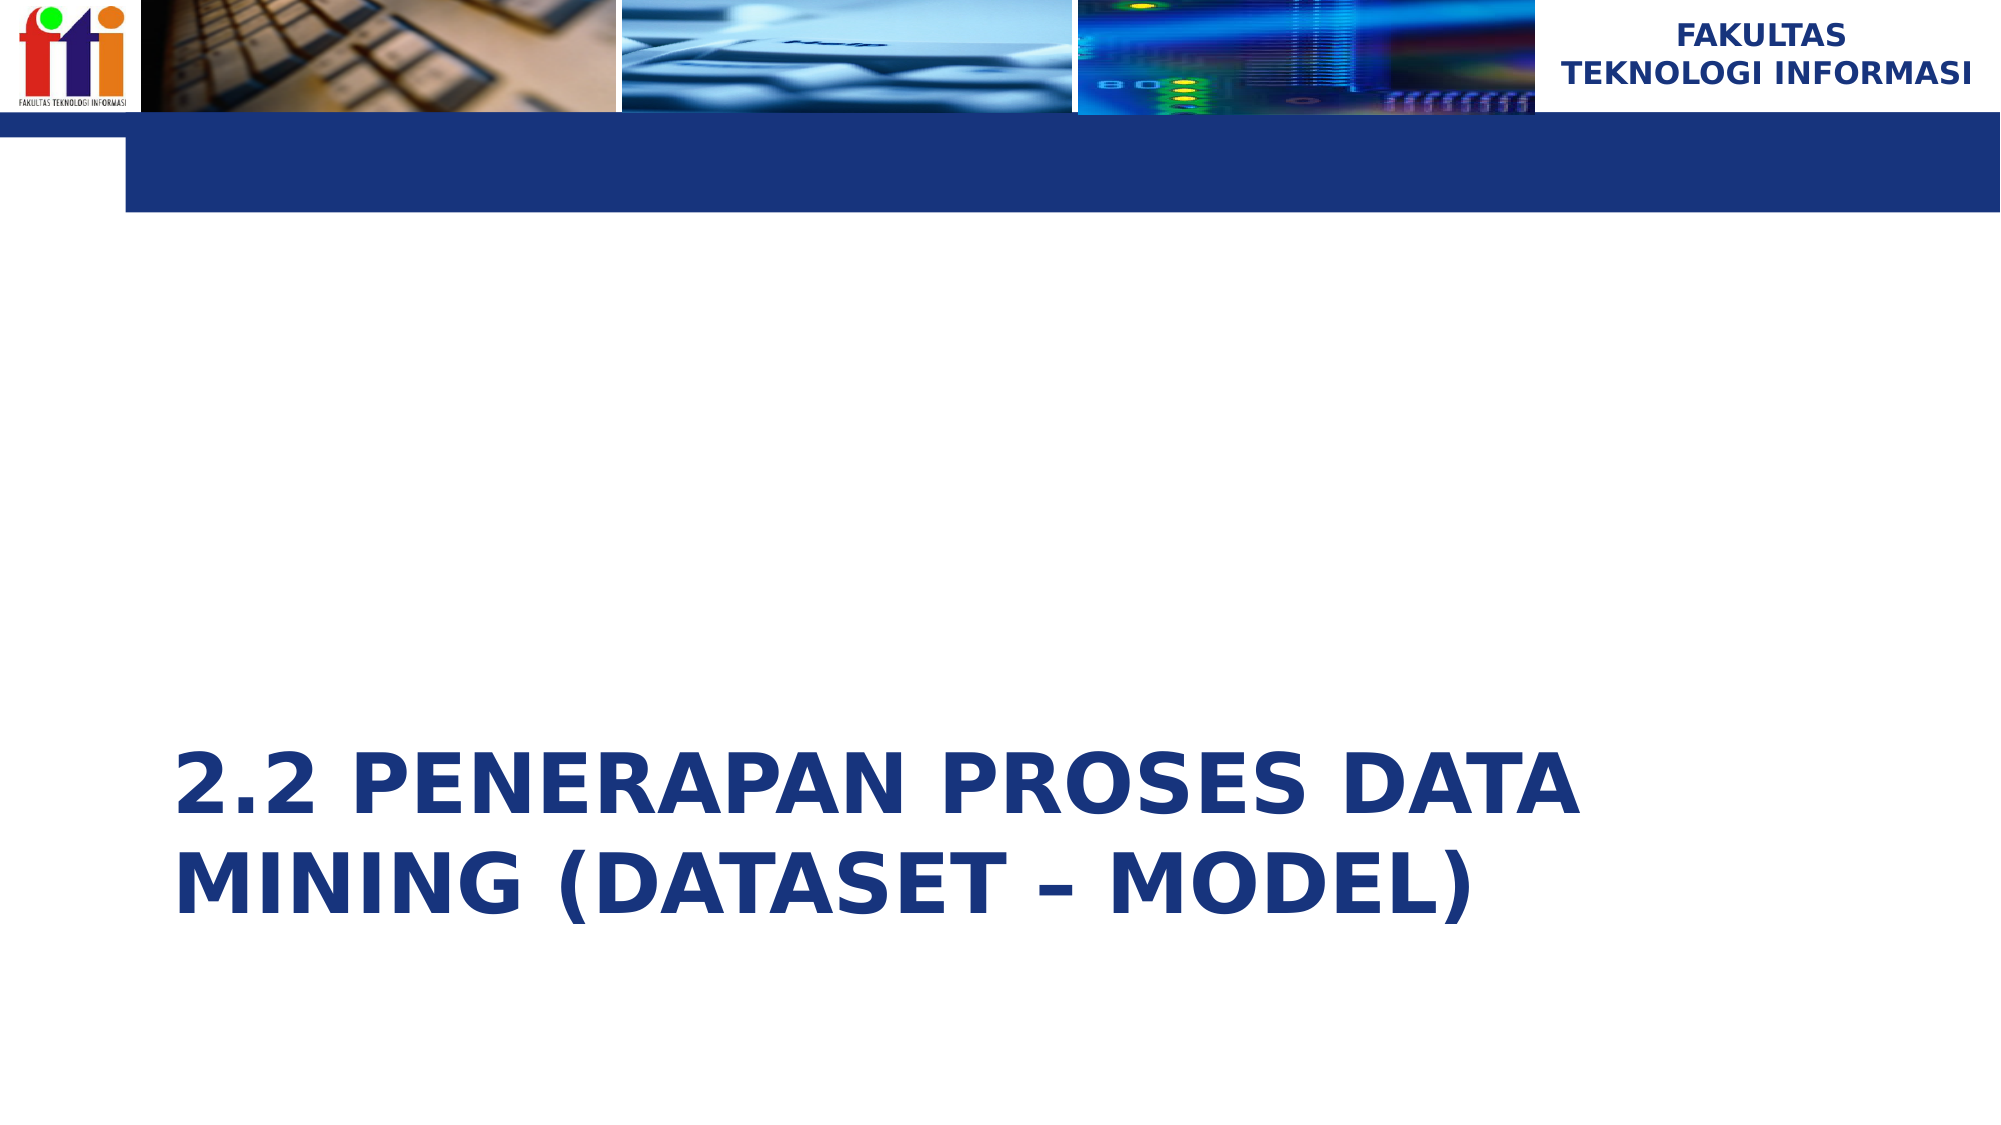

13

# 2.2 Penerapan Proses Data Mining (Dataset – Model)